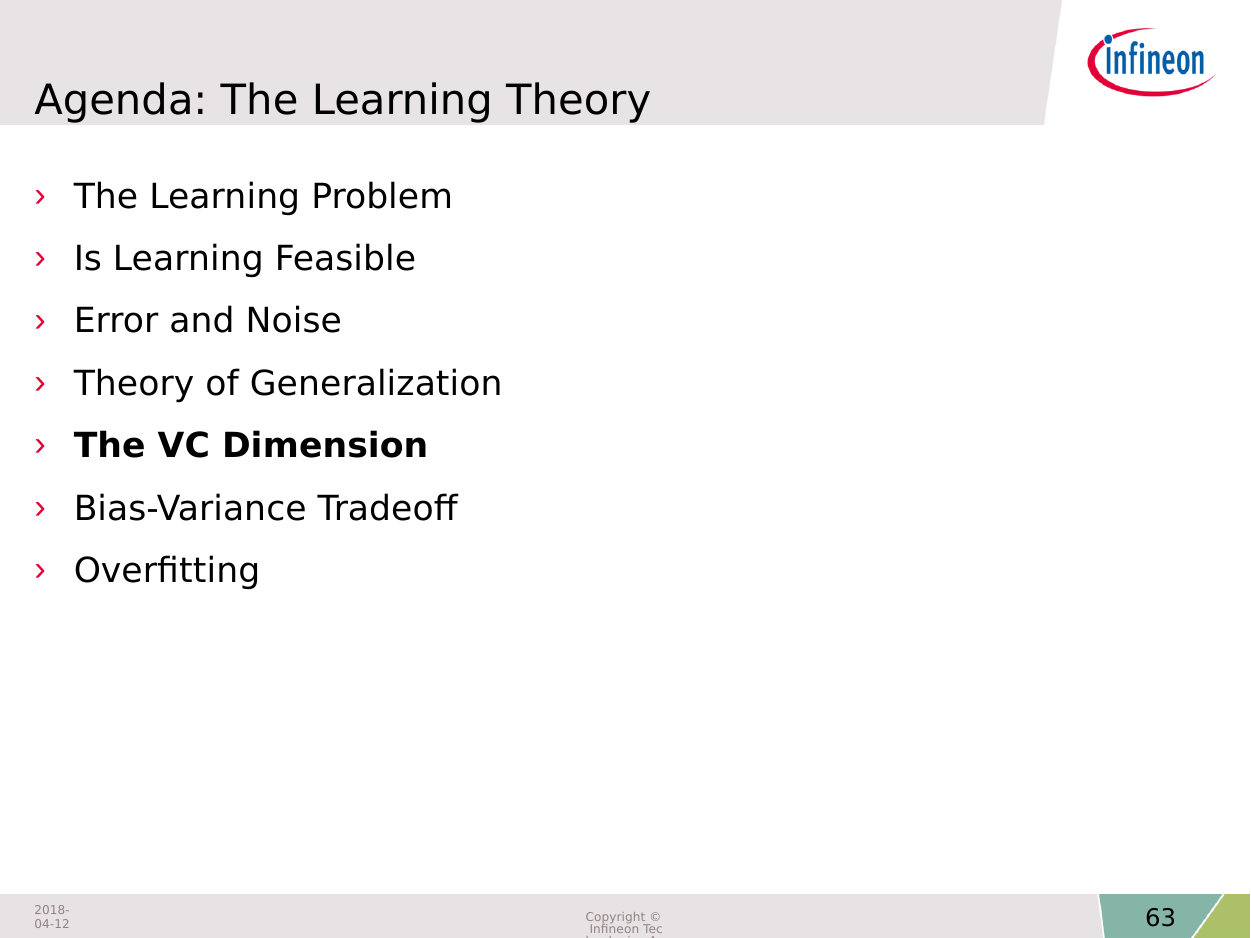

# Agenda: The Learning Theory
The Learning Problem
Is Learning Feasible
Error and Noise
Theory of Generalization
The VC Dimension
Bias-Variance Tradeoff
Overfitting

2018-04-12
Copyright © Infineon Technologies AG 2018. All rights reserved.
63